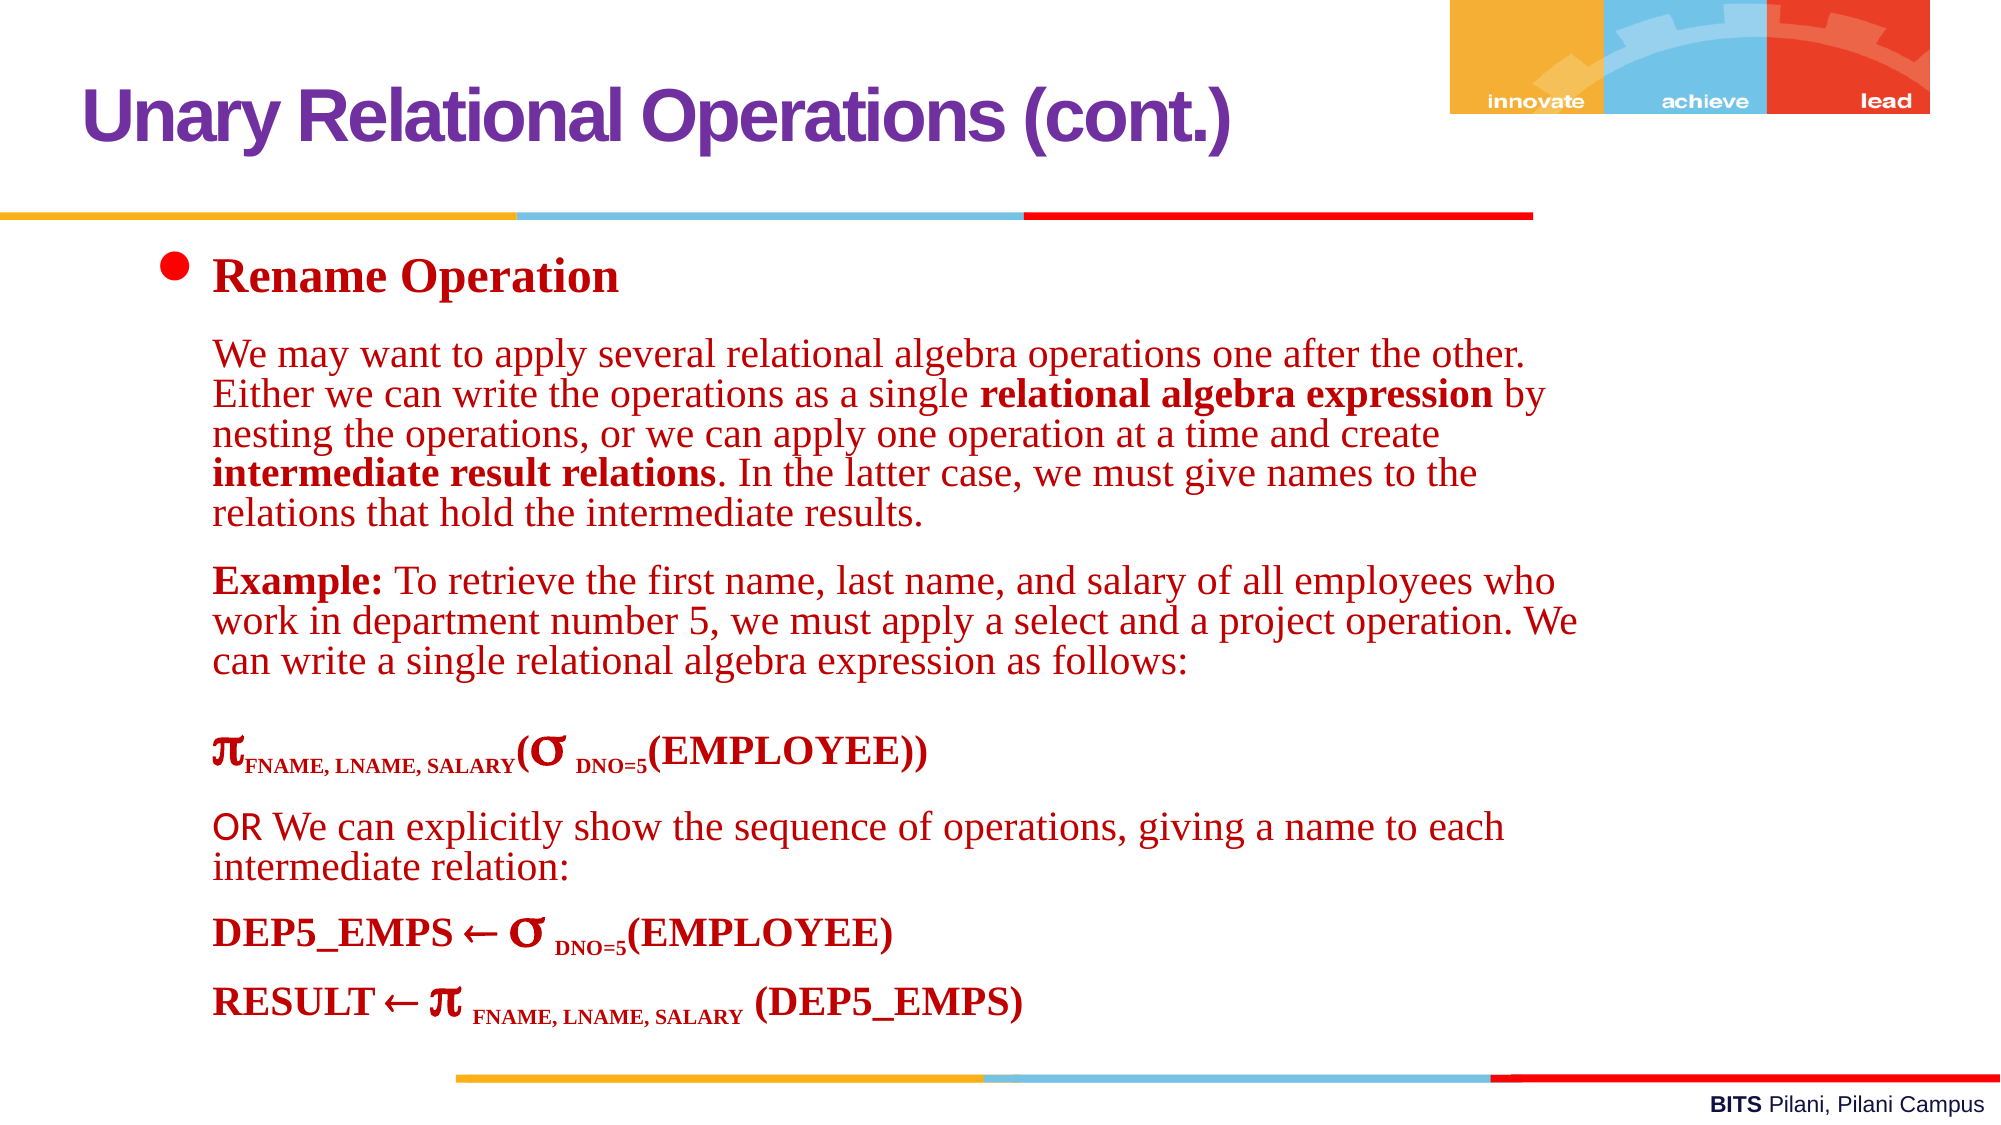

Unary Relational Operations (cont.)
Rename Operation

	We may want to apply several relational algebra operations one after the other. Either we can write the operations as a single relational algebra expression by nesting the operations, or we can apply one operation at a time and create intermediate result relations. In the latter case, we must give names to the relations that hold the intermediate results.

	Example: To retrieve the first name, last name, and salary of all employees who work in department number 5, we must apply a select and a project operation. We can write a single relational algebra expression as follows:

	πFNAME, LNAME, SALARY(σ DNO=5(EMPLOYEE))

	OR We can explicitly show the sequence of operations, giving a name to each intermediate relation:
	DEP5_EMPS ← σ DNO=5(EMPLOYEE)
	RESULT ← π FNAME, LNAME, SALARY (DEP5_EMPS)